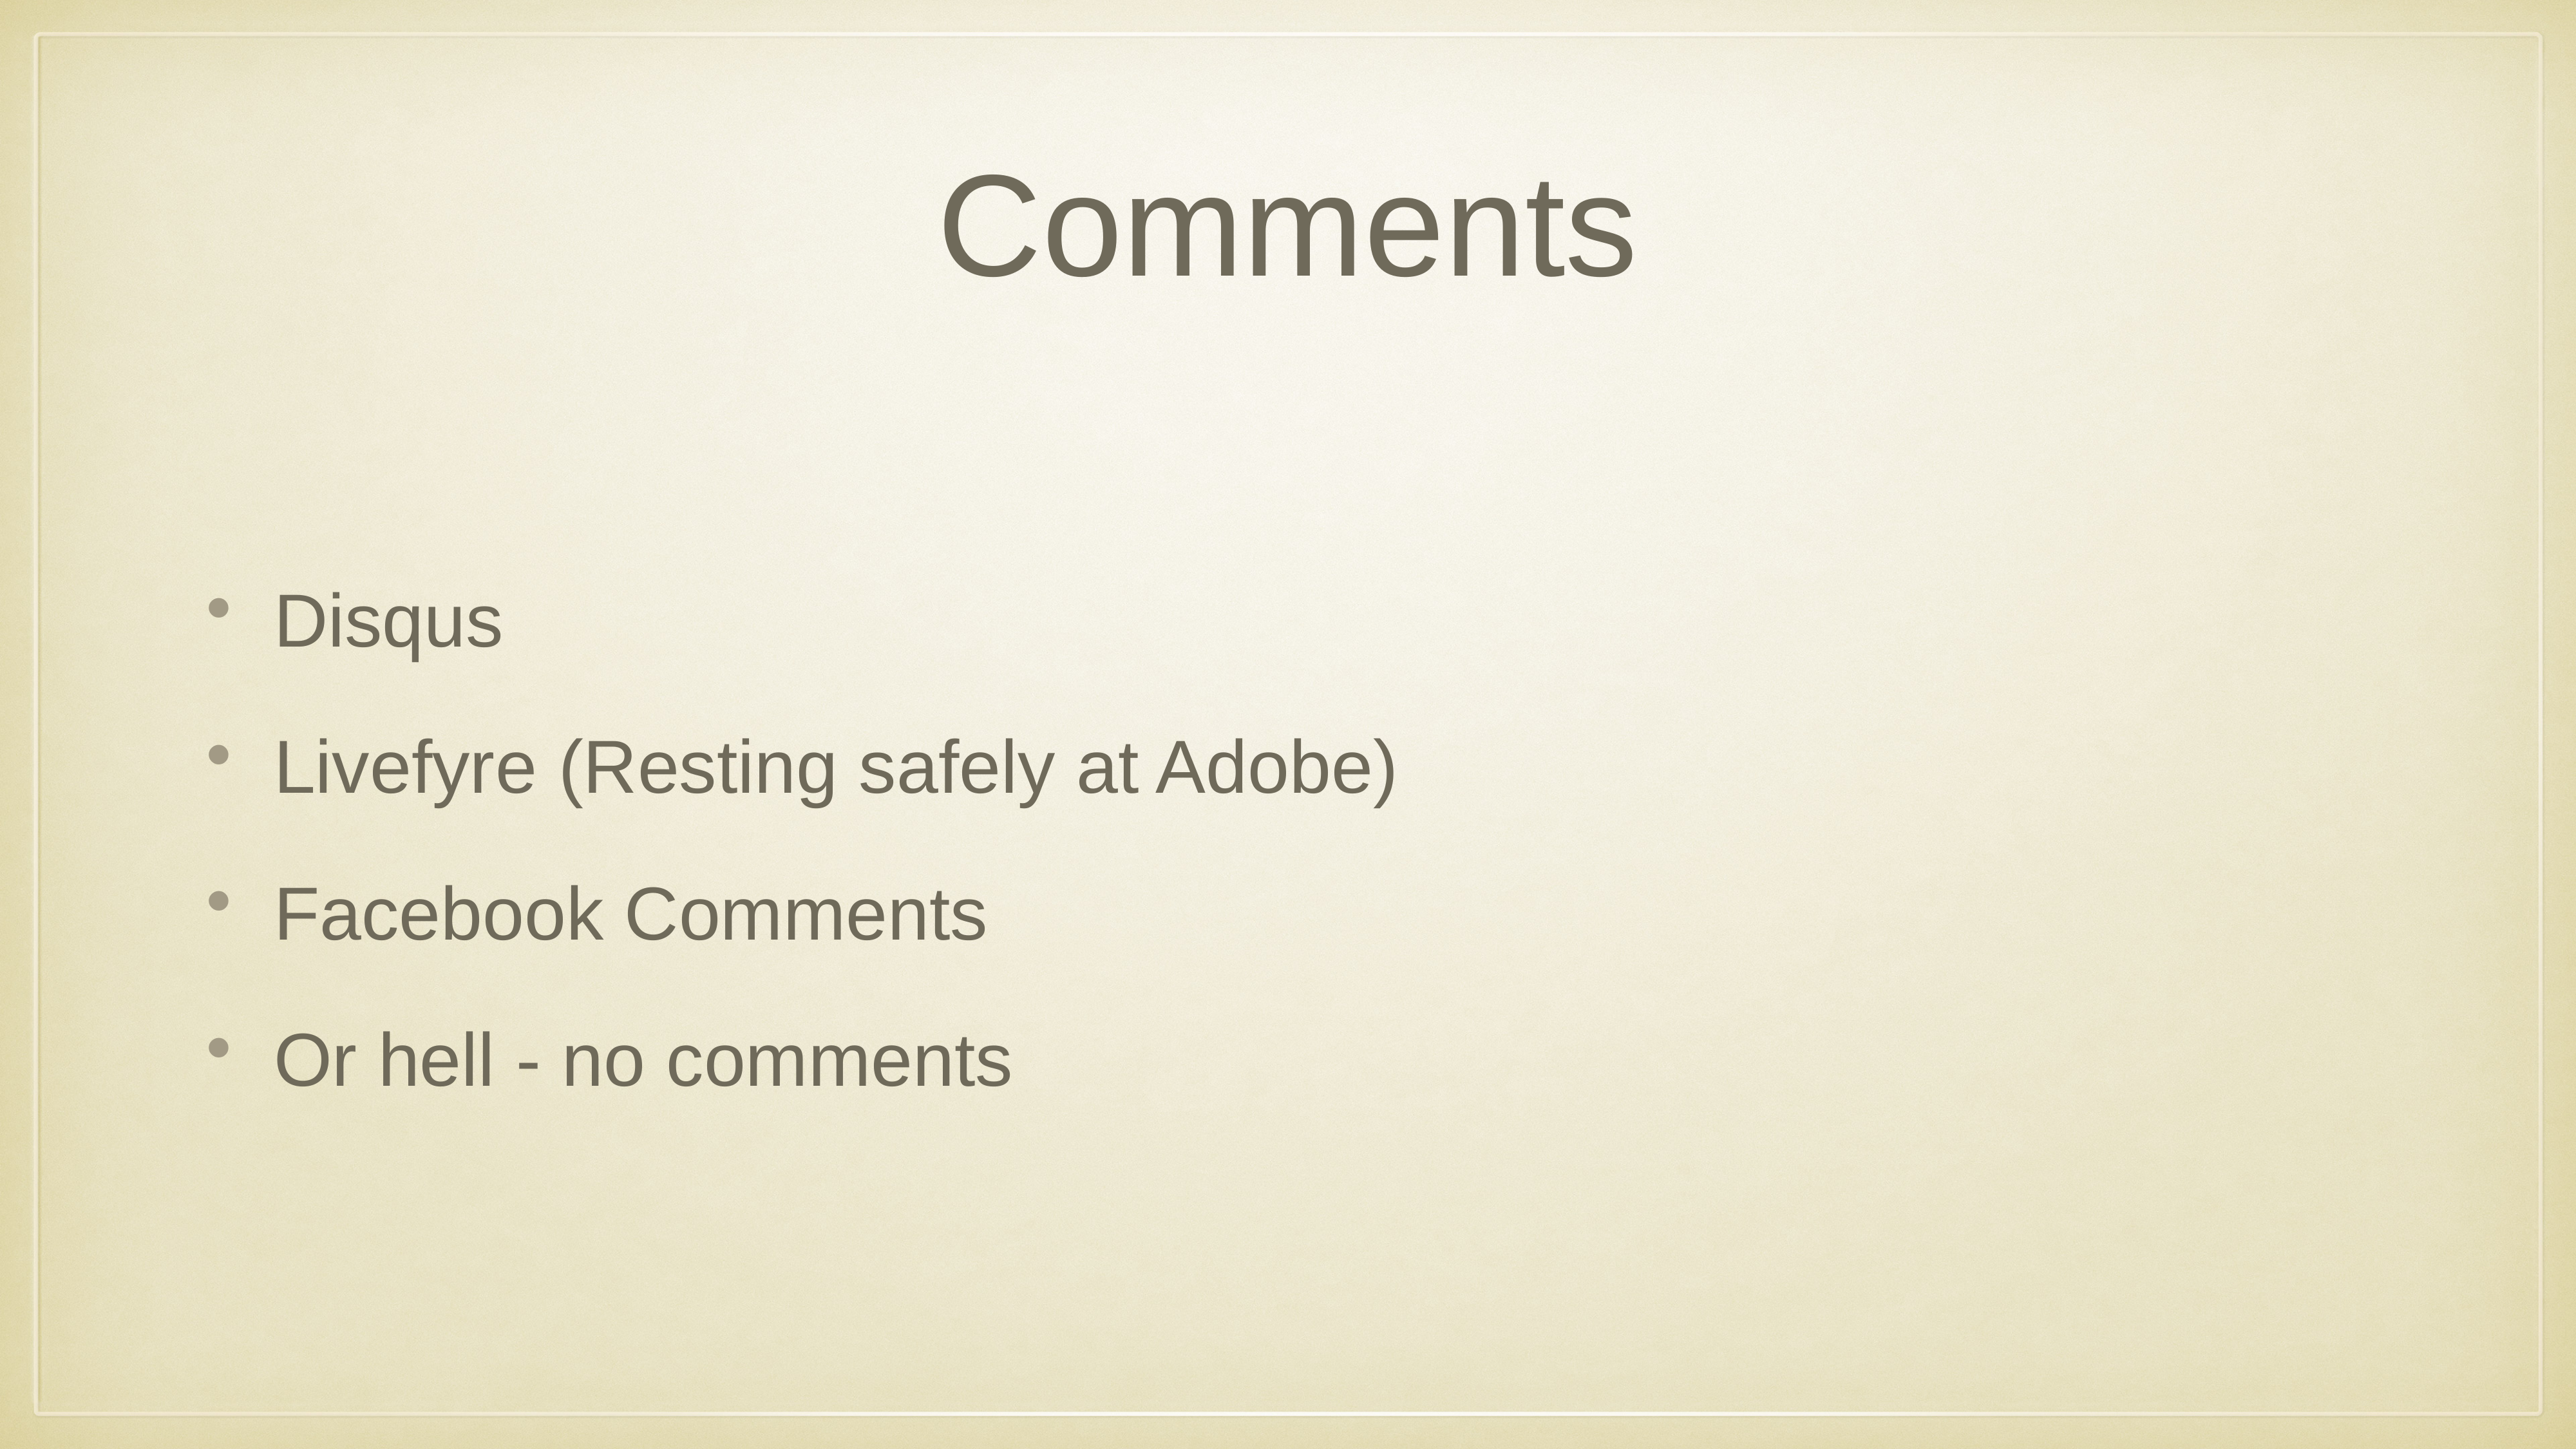

# Comments
Disqus
Livefyre (Resting safely at Adobe)
Facebook Comments
Or hell - no comments